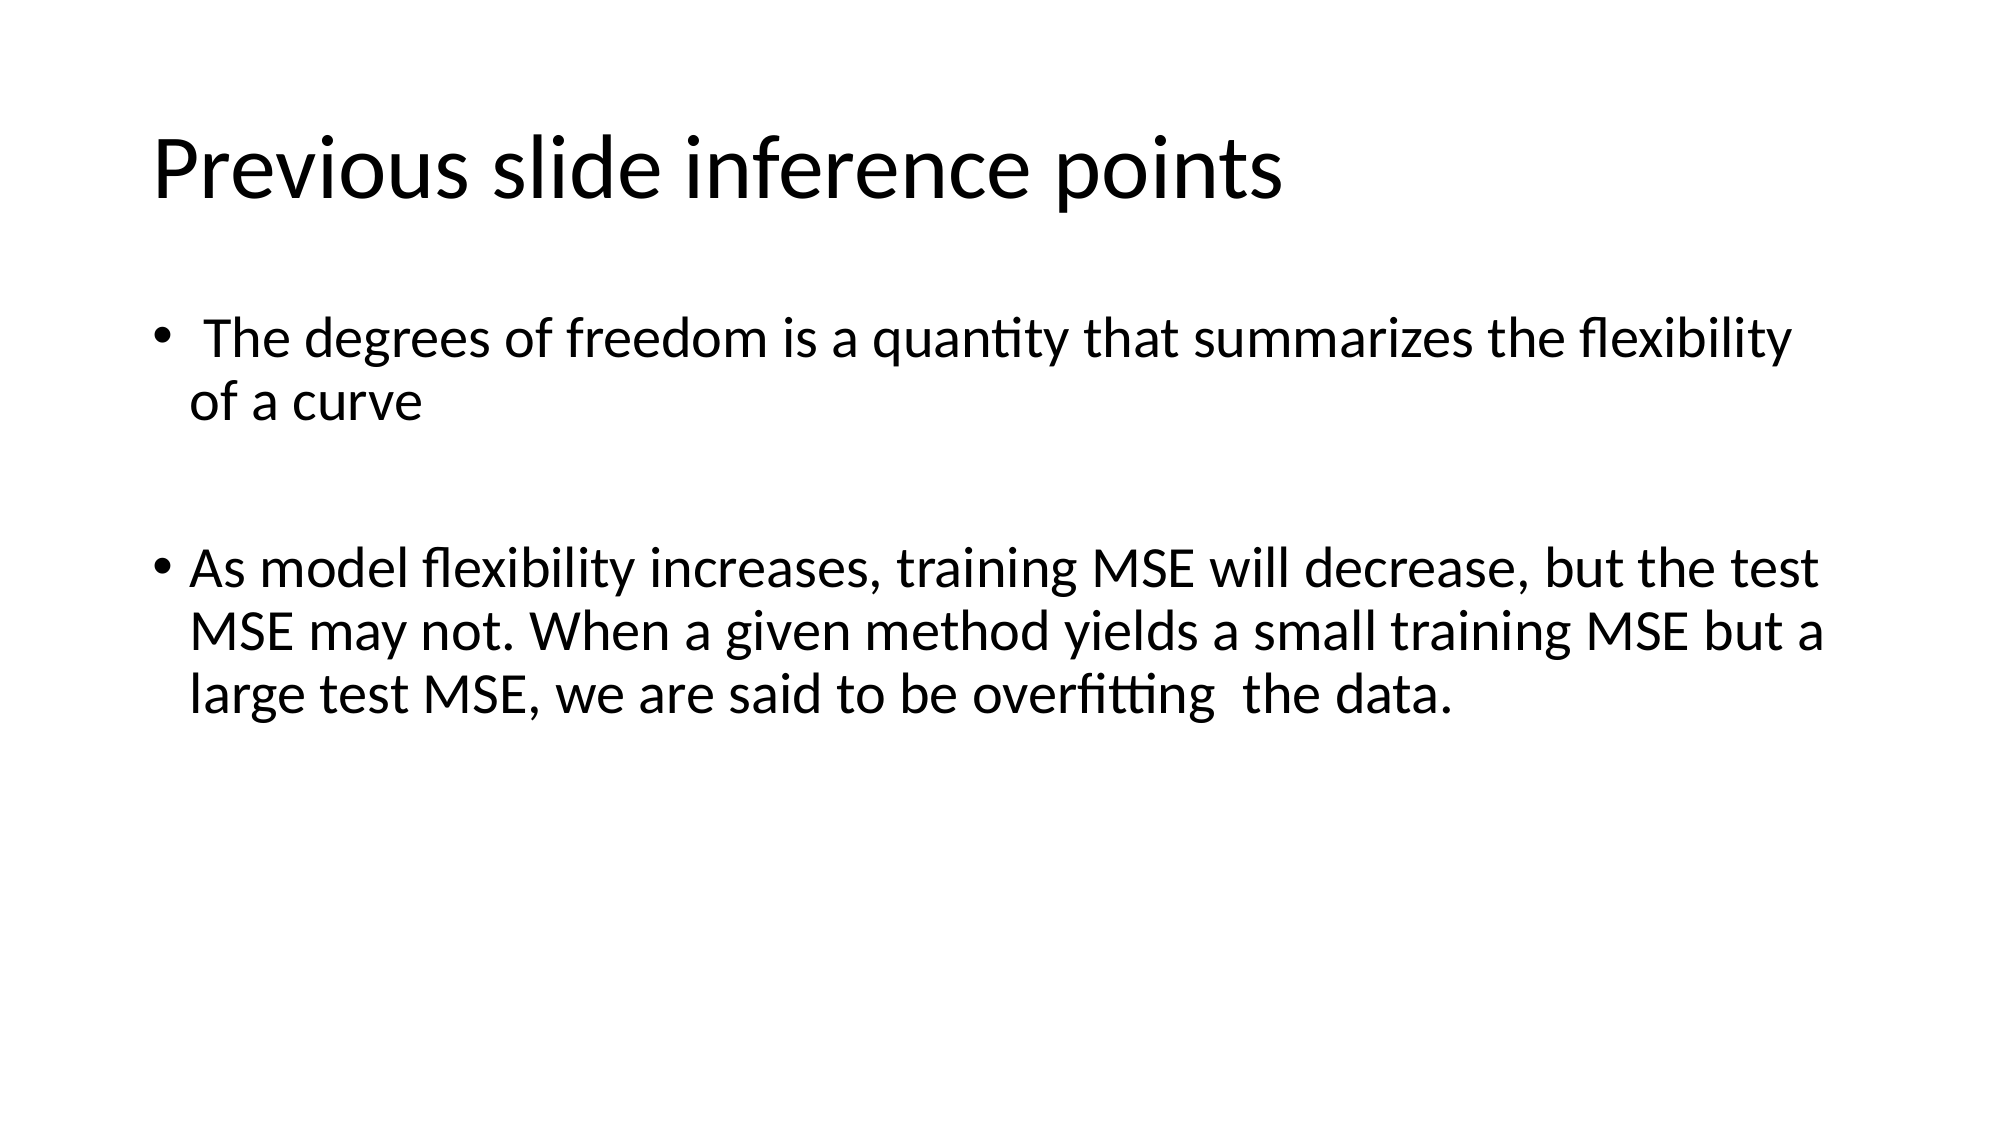

# Previous slide inference points
 The degrees of freedom is a quantity that summarizes the flexibility of a curve

As model flexibility increases, training MSE will decrease, but the test MSE may not. When a given method yields a small training MSE but a large test MSE, we are said to be overfitting  the data.